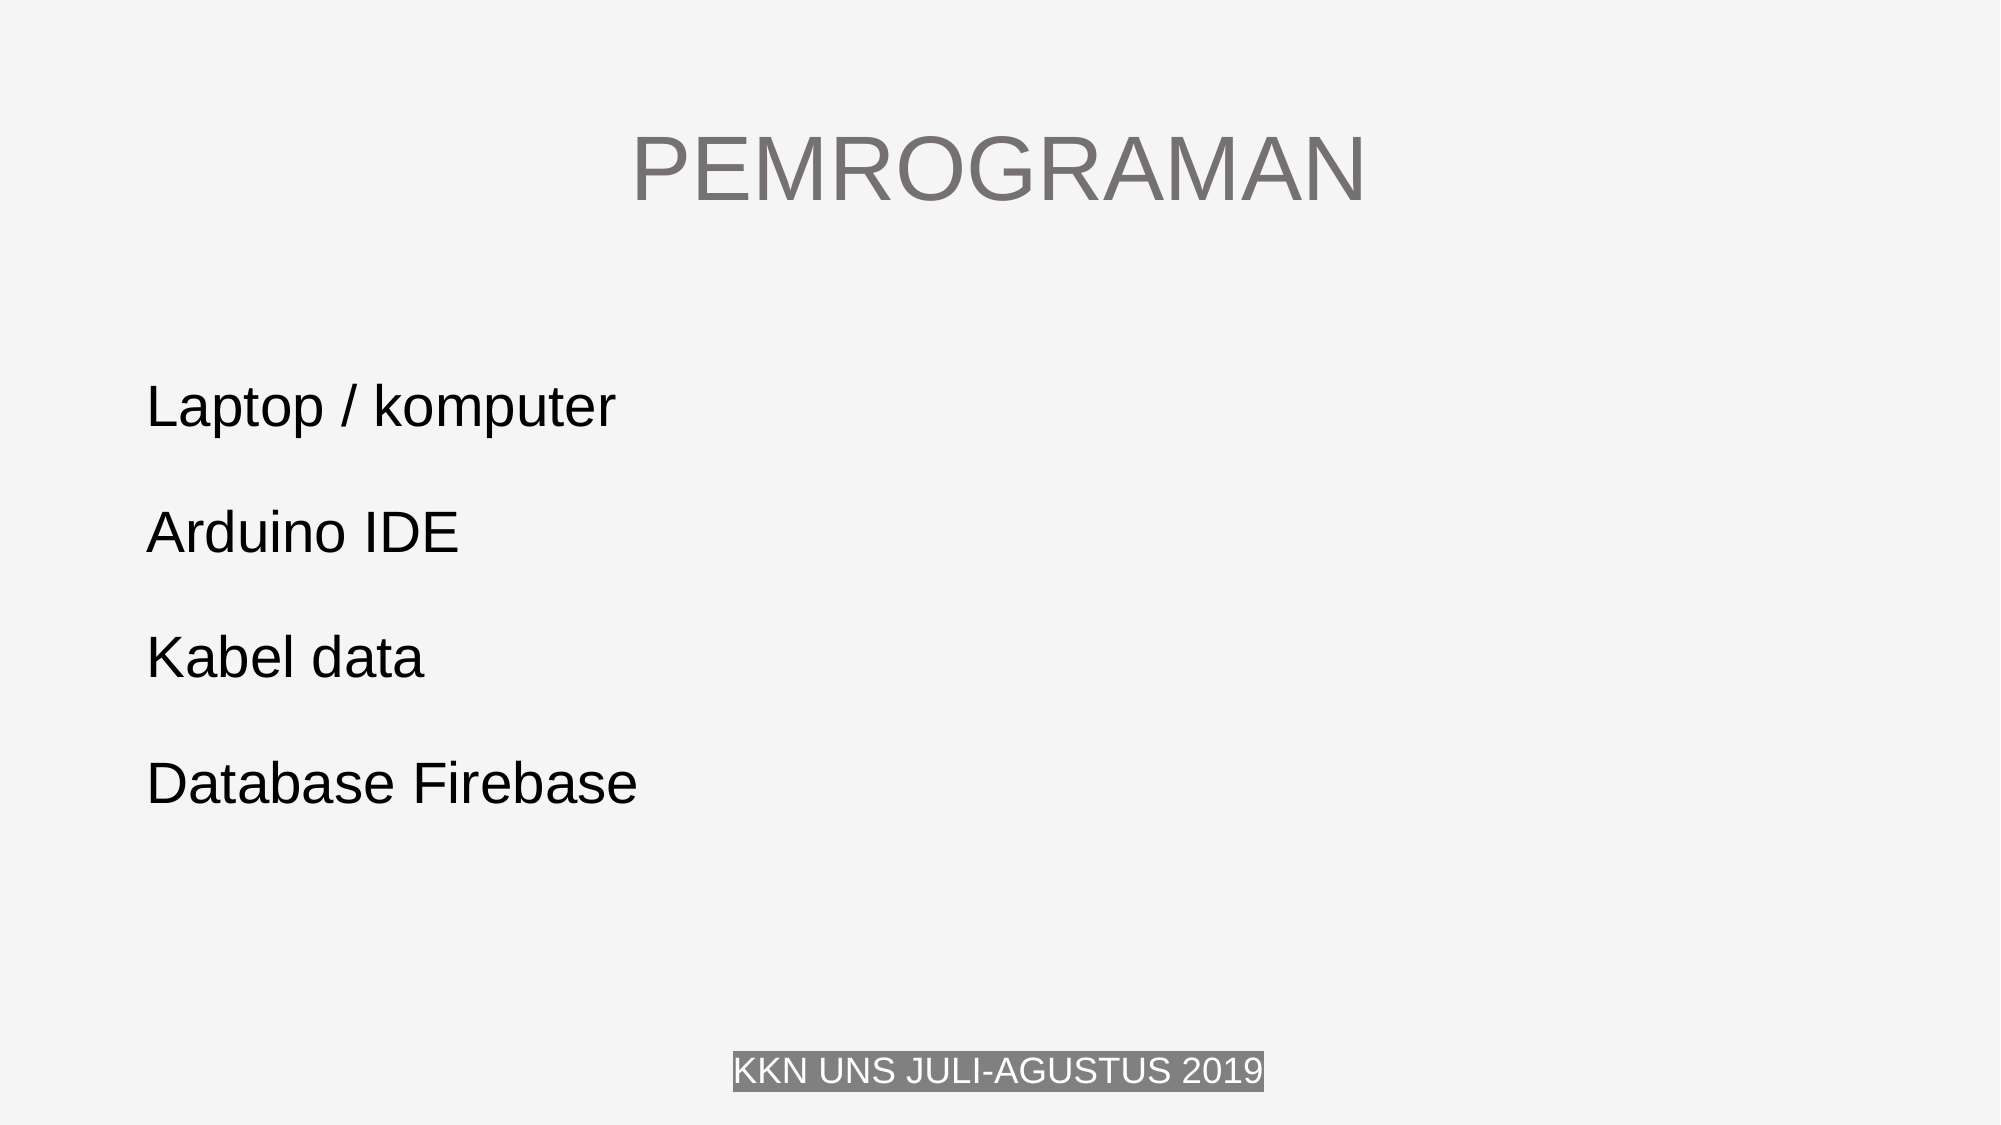

# PEMROGRAMAN
Laptop / komputer
Arduino IDE
Kabel data
Database Firebase